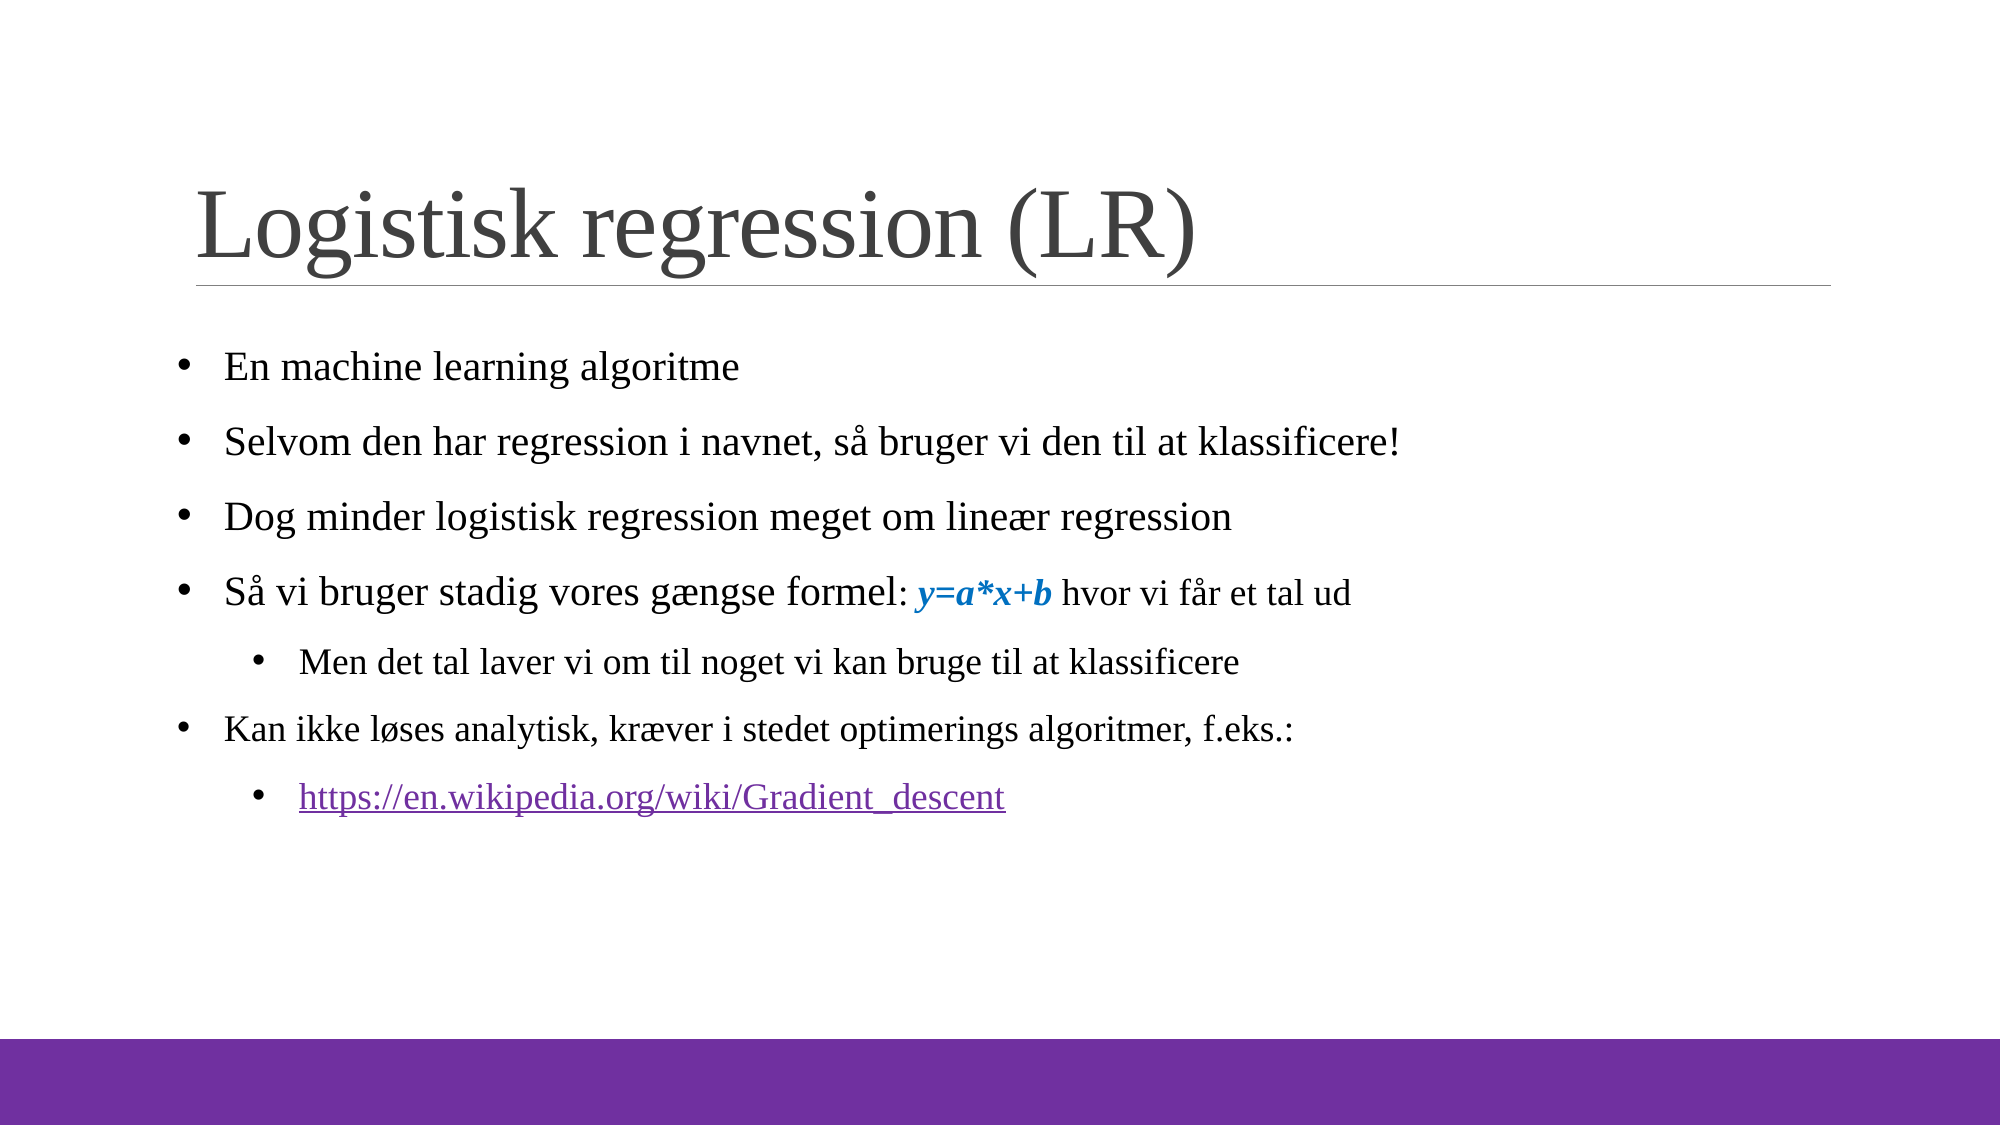

# Logistisk regression (LR)
En machine learning algoritme
Selvom den har regression i navnet, så bruger vi den til at klassificere!
Dog minder logistisk regression meget om lineær regression
Så vi bruger stadig vores gængse formel: y=a*x+b hvor vi får et tal ud
Men det tal laver vi om til noget vi kan bruge til at klassificere
Kan ikke løses analytisk, kræver i stedet optimerings algoritmer, f.eks.:
https://en.wikipedia.org/wiki/Gradient_descent